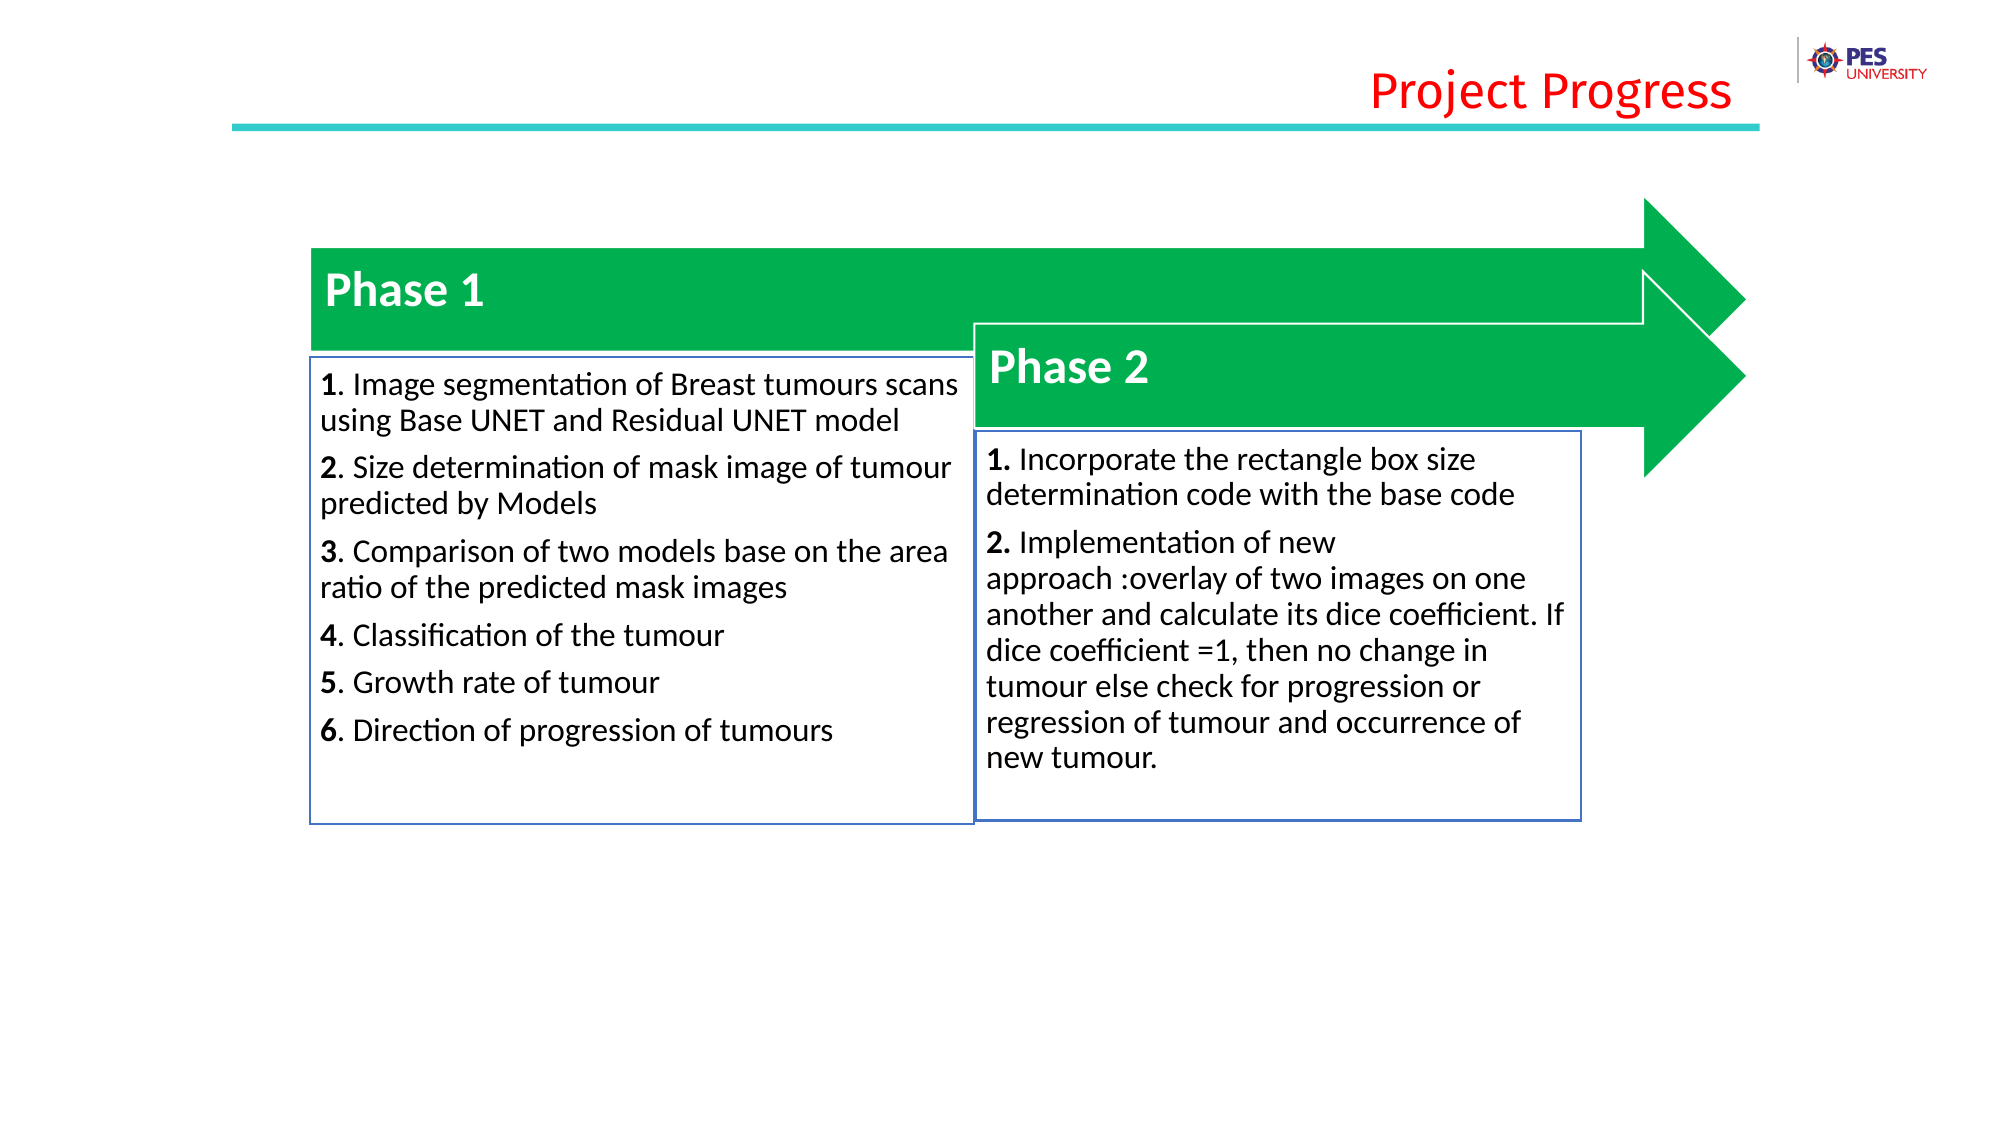

Project Progress

Phase 1
1. Image segmentation of Breast tumours scans using Base UNET and Residual UNET model
2. Size determination of mask image of tumour predicted by Models
3. Comparison of two models base on the area ratio of the predicted mask images
4. Classification of the tumour
5. Growth rate of tumour
6. Direction of progression of tumours
Phase 2
1. Incorporate the rectangle box size determination code with the base code
2. Implementation of new approach :overlay of two images on one another and calculate its dice coefficient. If dice coefficient =1, then no change in  tumour else check for progression or regression of tumour and occurrence of new tumour.